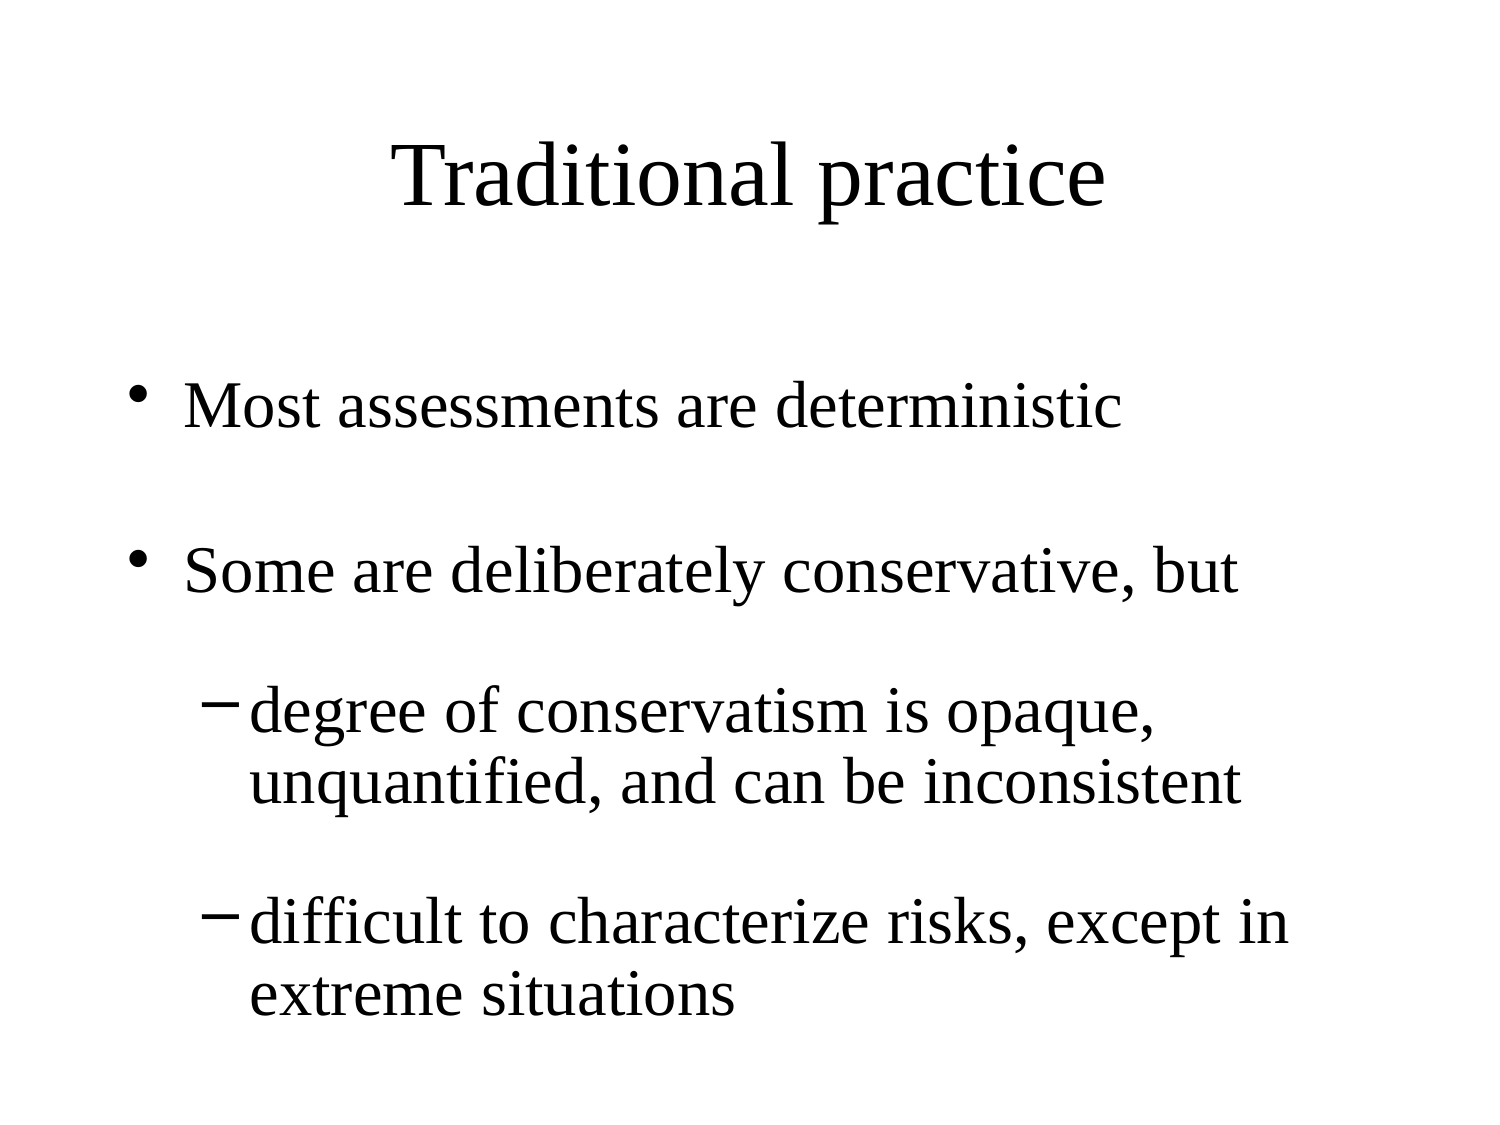

# Traditional practice
Most assessments are deterministic

Some are deliberately conservative, but

degree of conservatism is opaque, unquantified, and can be inconsistent

difficult to characterize risks, except in extreme situations